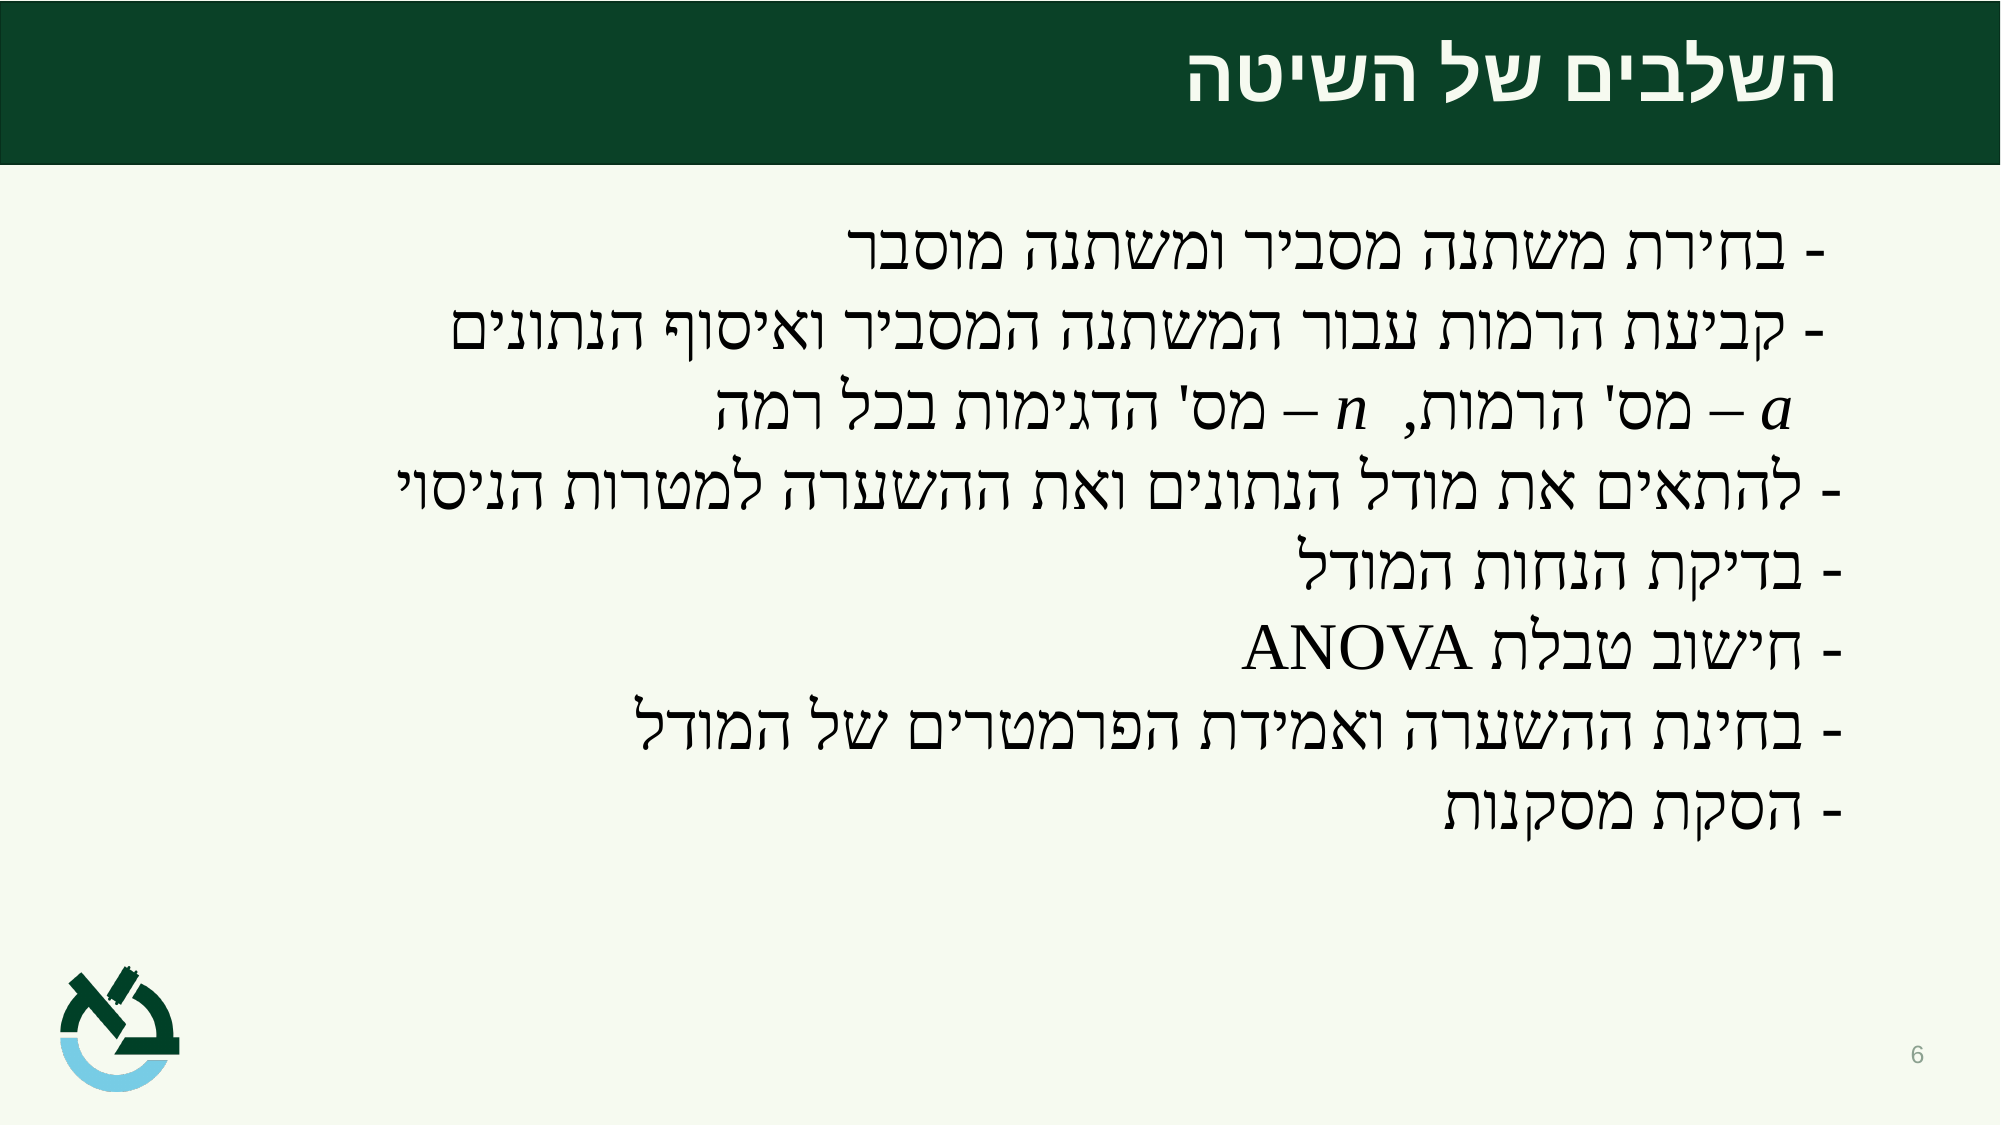

# השלבים של השיטה
     - בחירת משתנה מסביר ומשתנה מוסבר
     - קביעת הרמות עבור המשתנה המסביר ואיסוף הנתונים
       a – מס' הרמות,  n – מס' הדגימות בכל רמה
    - להתאים את מודל הנתונים ואת ההשערה למטרות הניסוי
    - בדיקת הנחות המודל
    - חישוב טבלת ANOVA
    - בחינת ההשערה ואמידת הפרמטרים של המודל
    - הסקת מסקנות
6